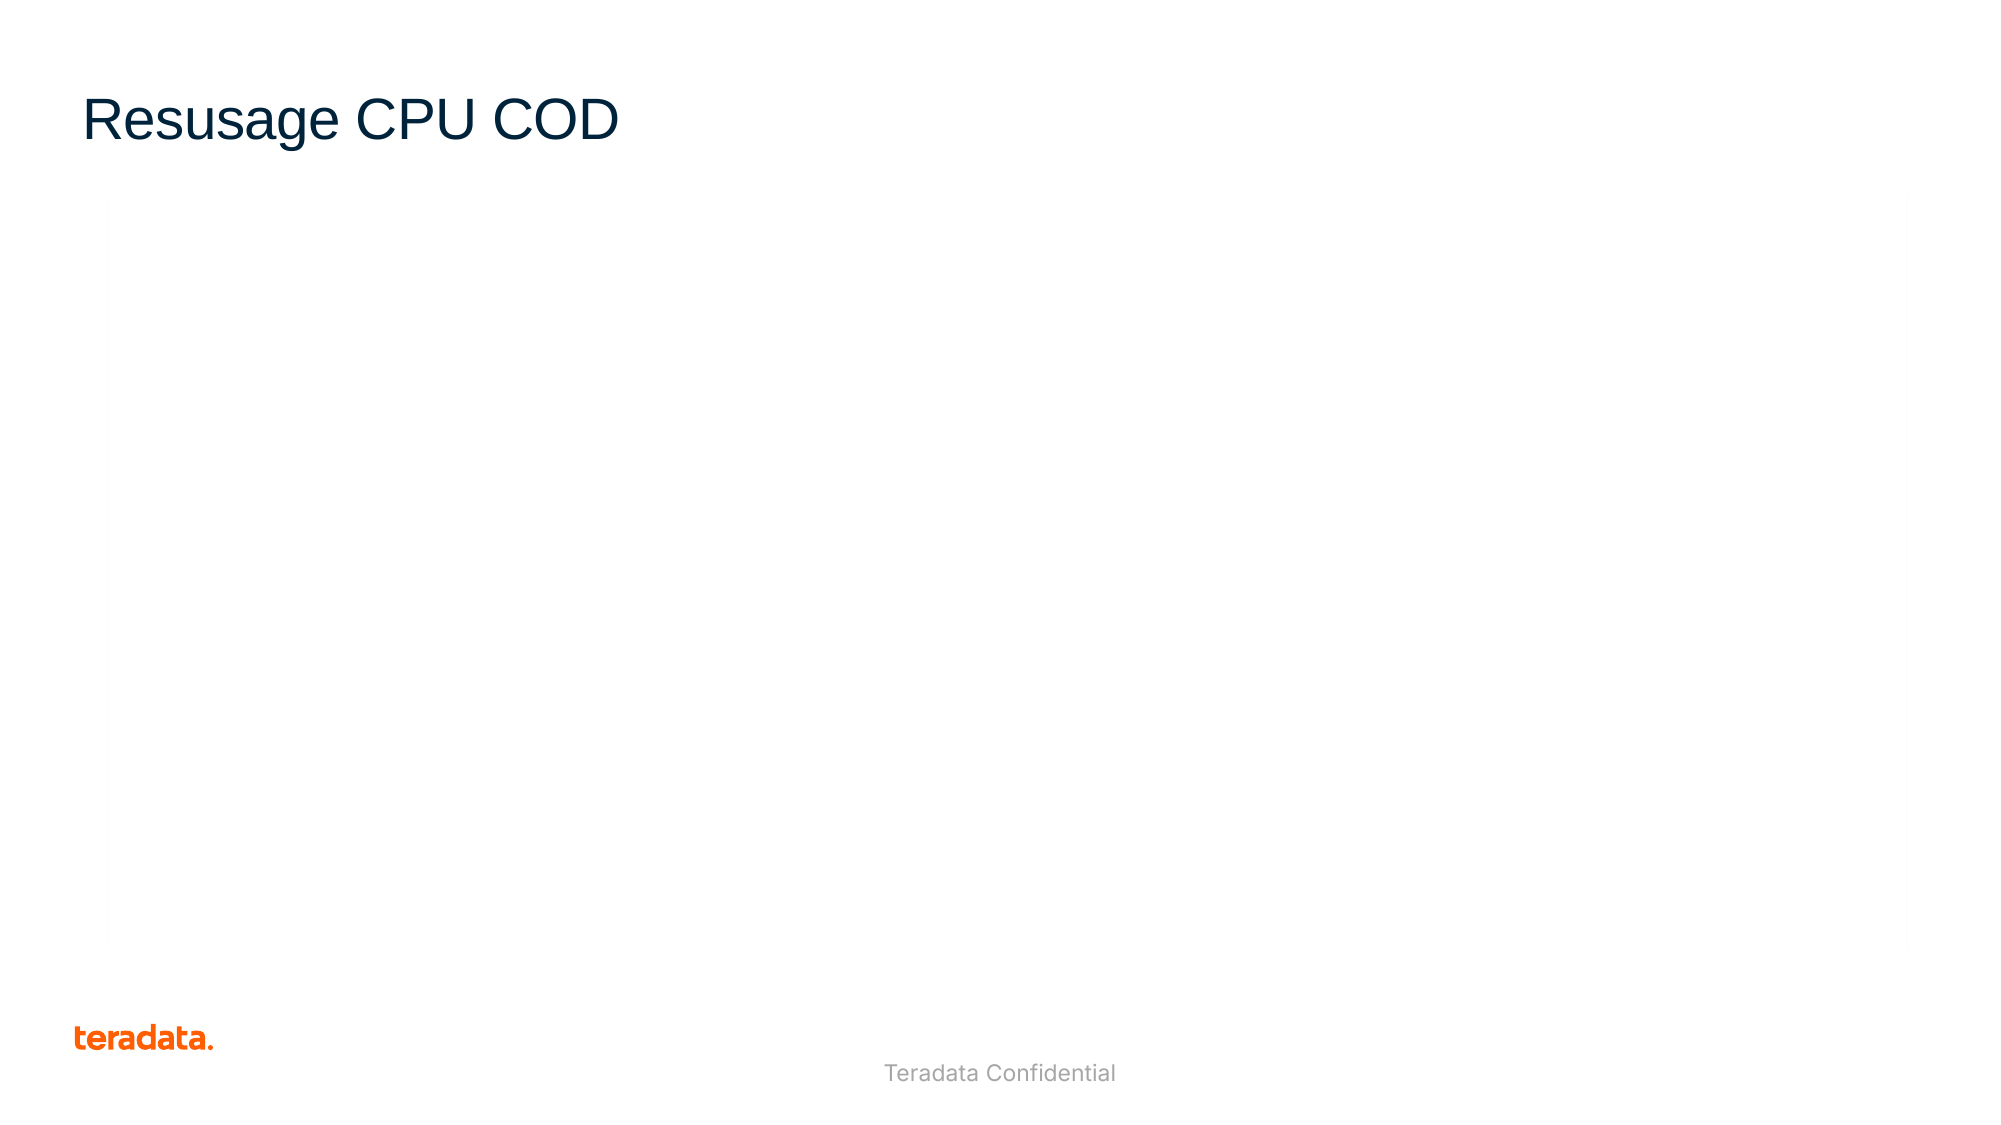

# Resusage CPU COD
{{pic:vhc--resusage_cpu_cod.png}}

Teradata Confidential